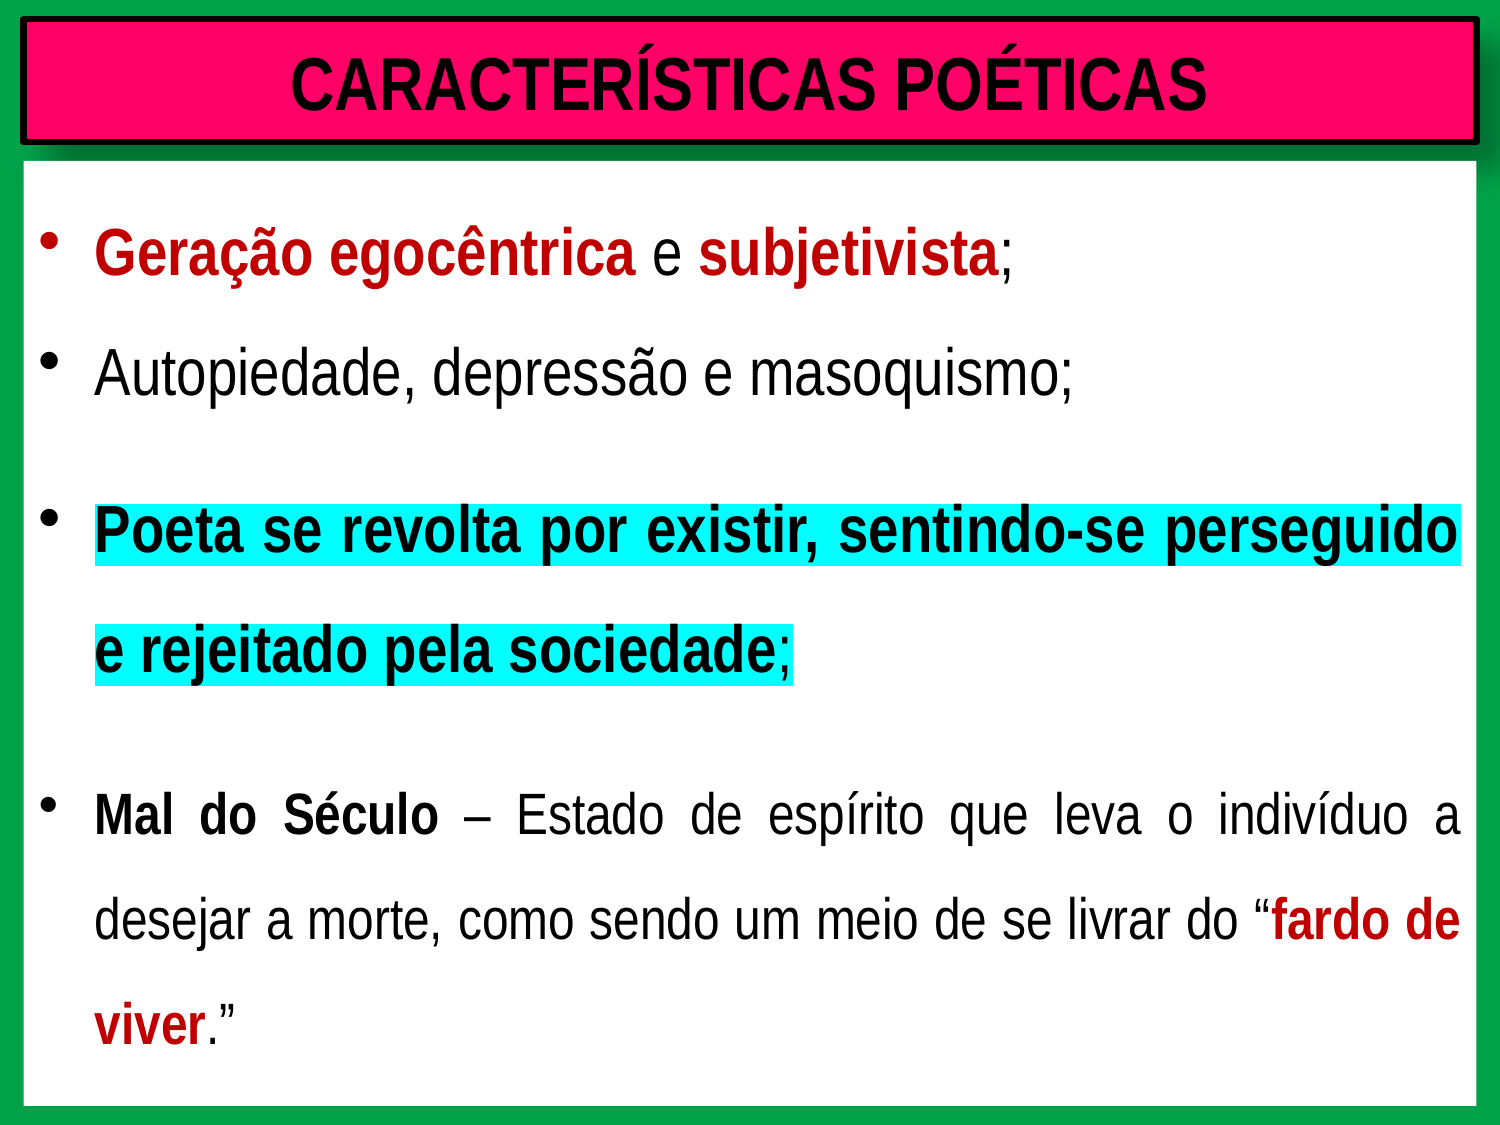

# CARACTERÍSTICAS POÉTICAS
Geração egocêntrica e subjetivista;
Autopiedade, depressão e masoquismo;

Poeta se revolta por existir, sentindo-se perseguido e rejeitado pela sociedade;

Mal do Século – Estado de espírito que leva o indivíduo a desejar a morte, como sendo um meio de se livrar do “fardo de viver.”